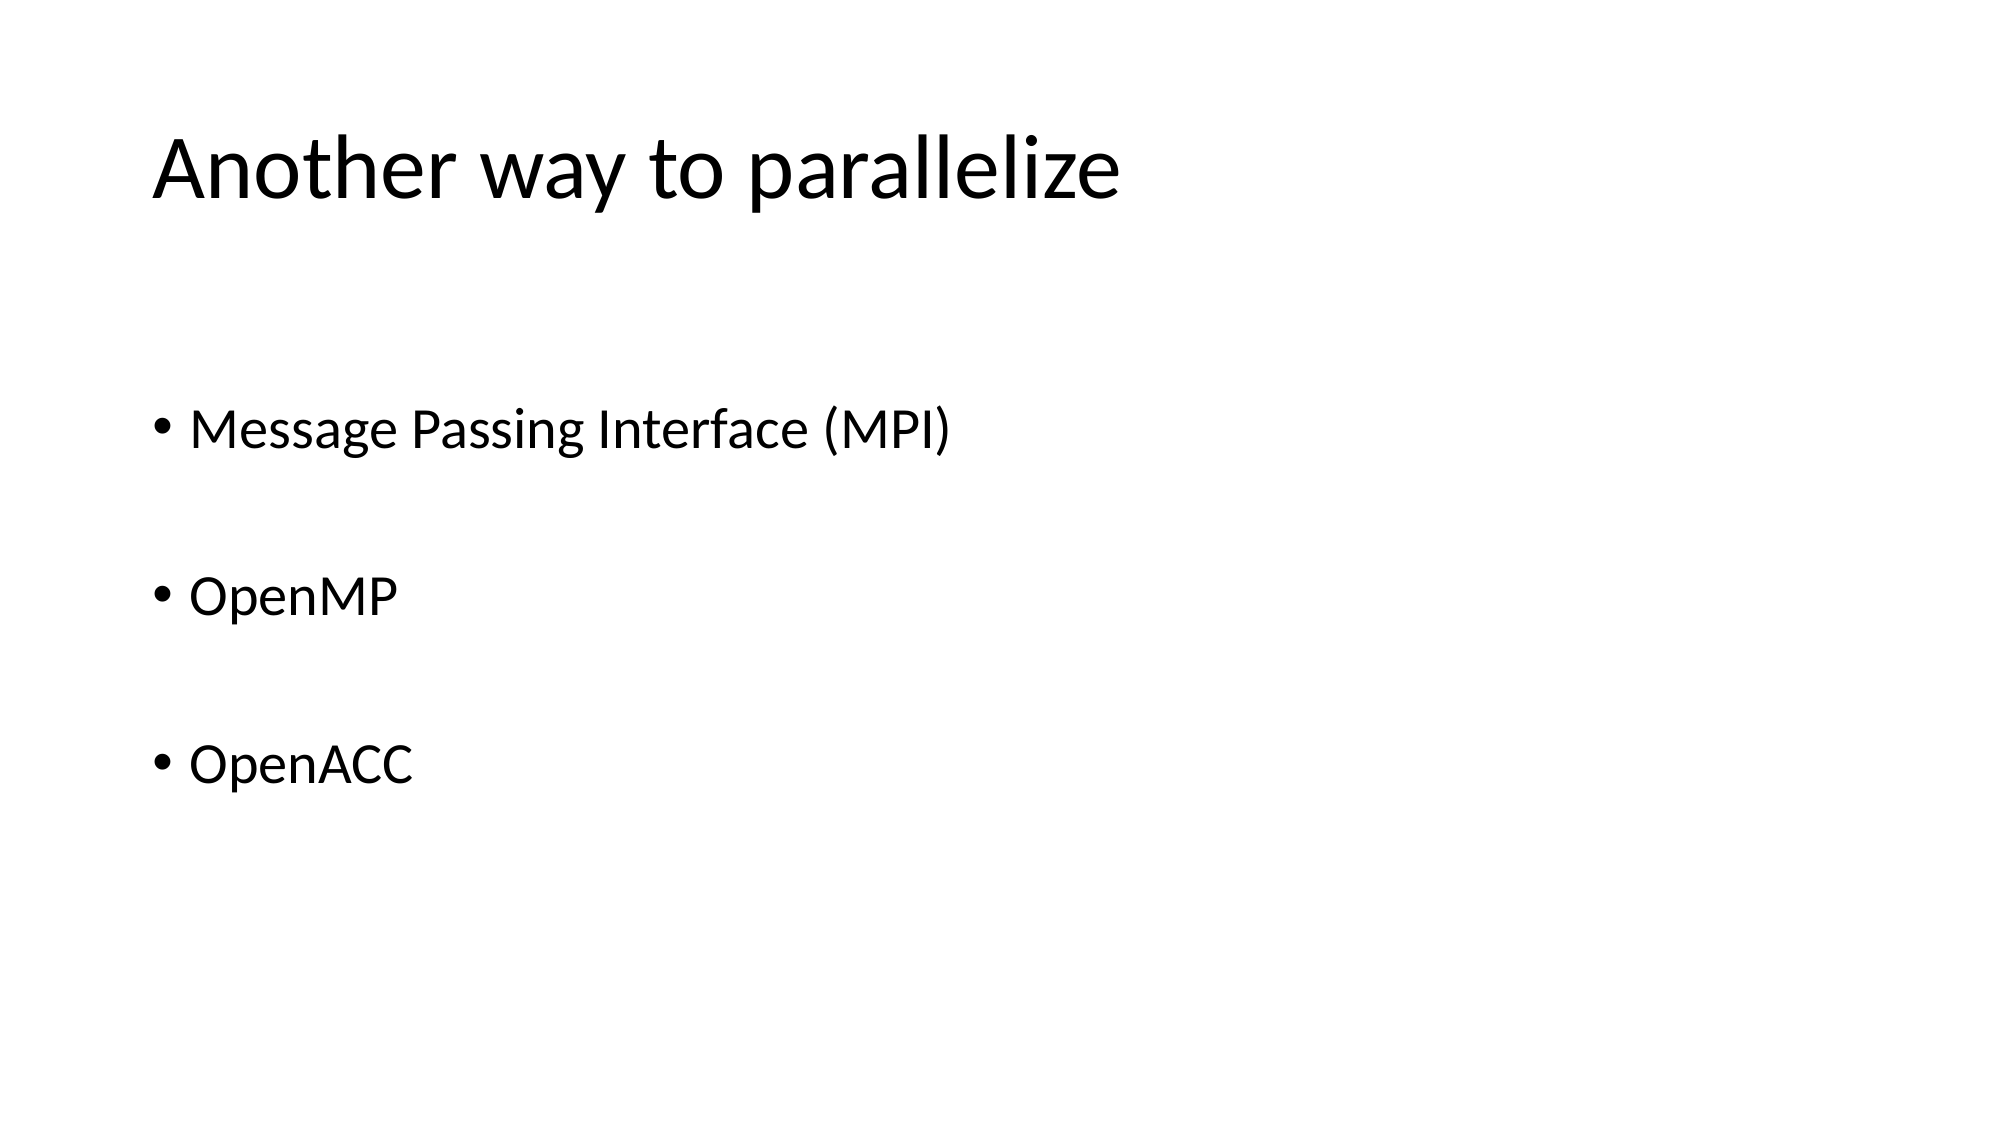

# Another way to parallelize

Message Passing Interface (MPI)

OpenMP

OpenACC